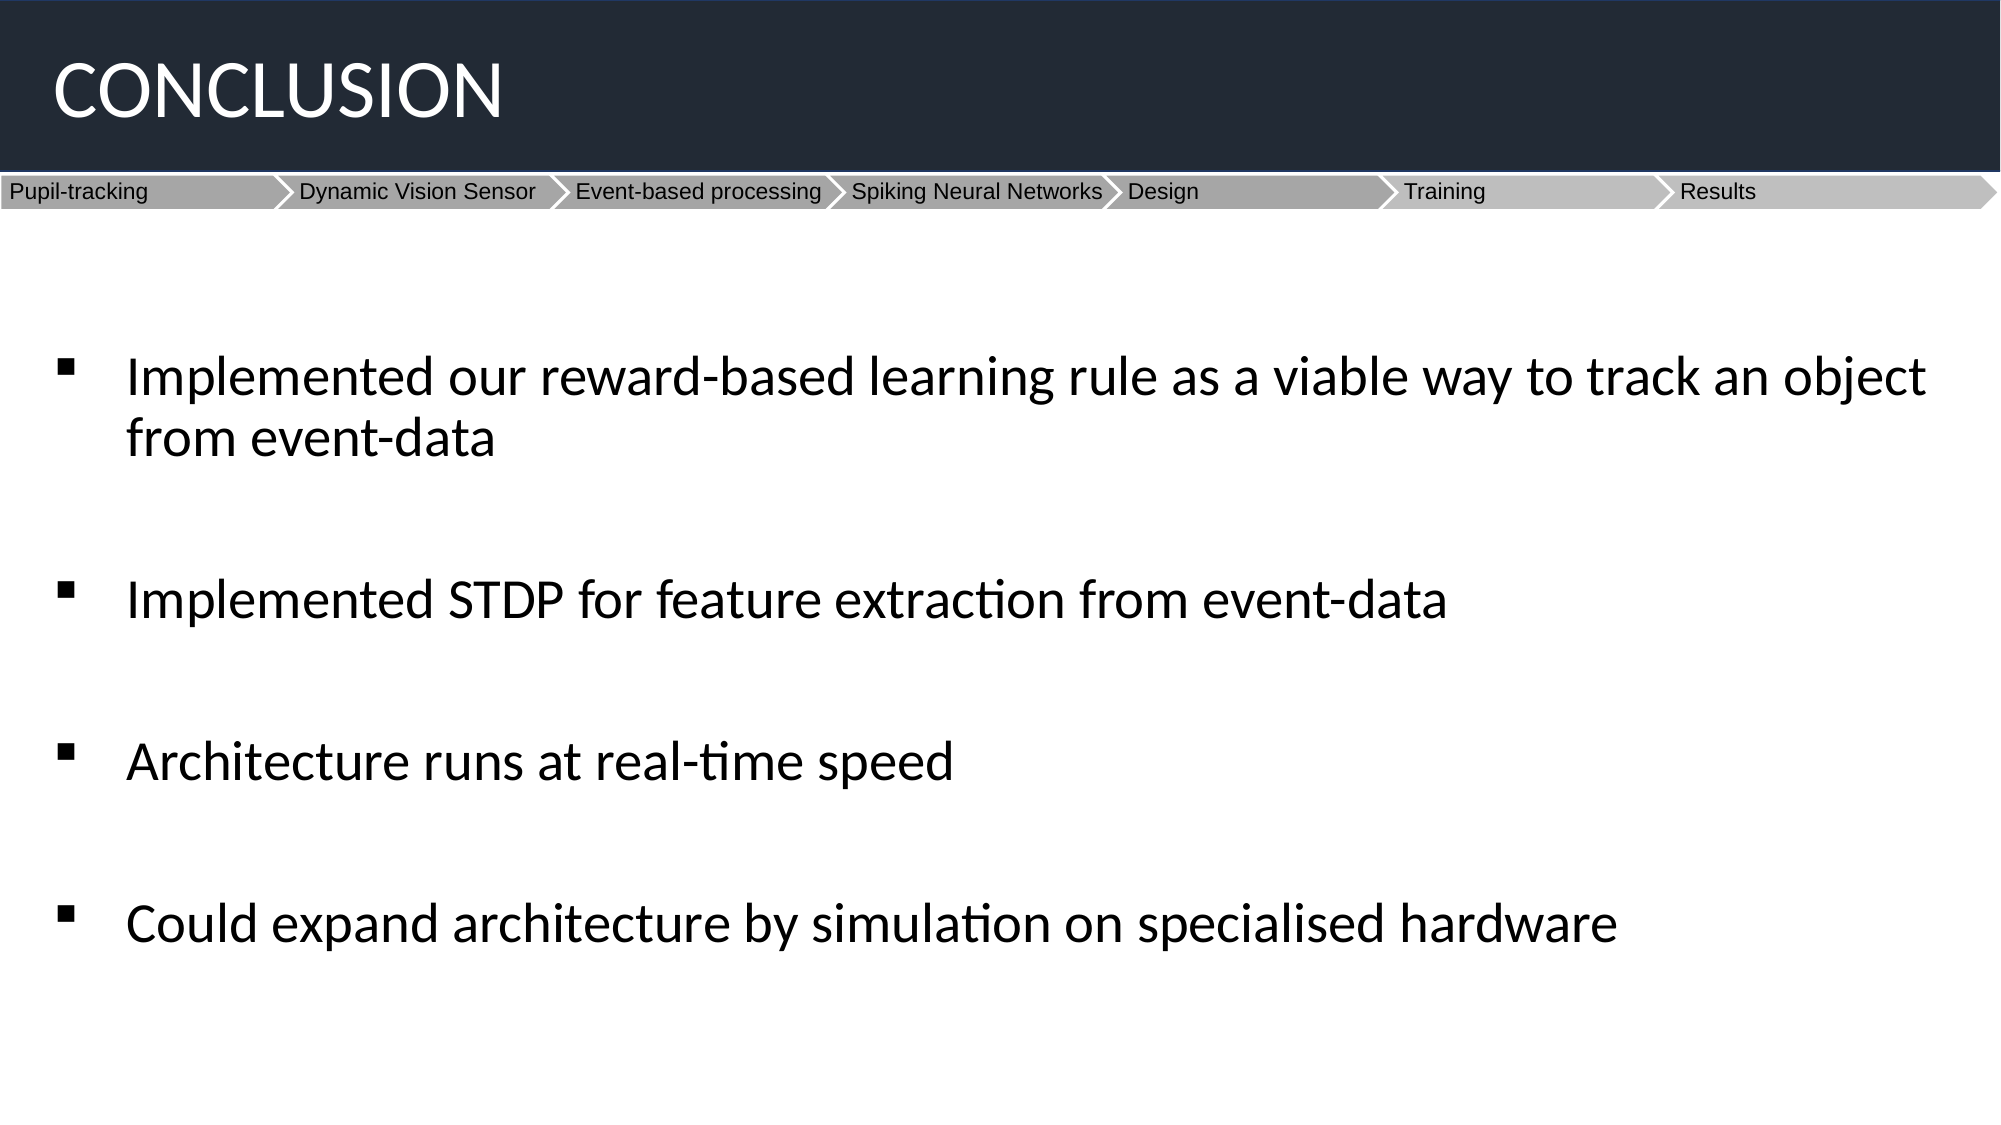

# CONCLUSION
Pupil-tracking
Dynamic Vision Sensor
Event-based processing
Spiking Neural Networks
Design
Training
Results
Implemented our reward-based learning rule as a viable way to track an object from event-data

Implemented STDP for feature extraction from event-data

Architecture runs at real-time speed

Could expand architecture by simulation on specialised hardware